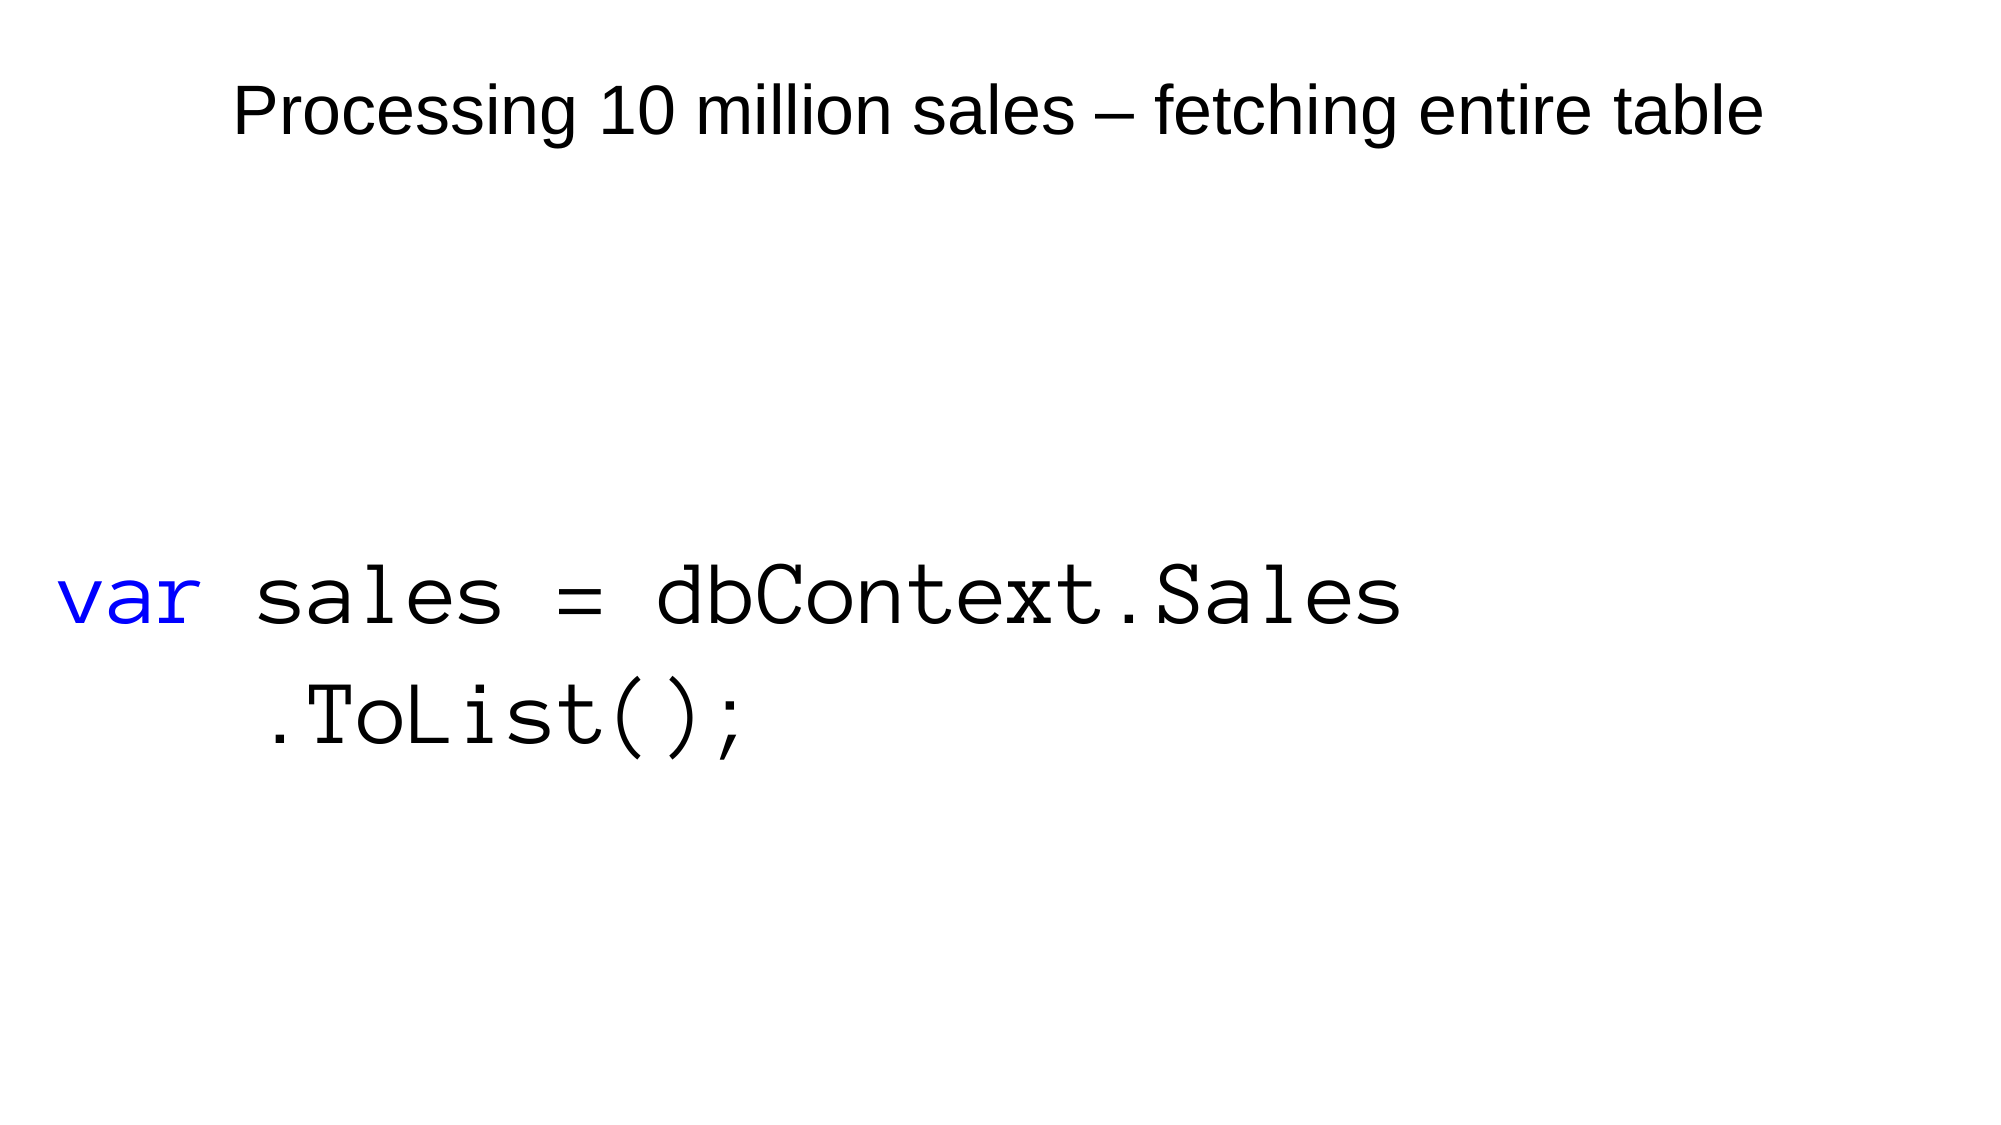

# Processing 10 million sales – fetching entire table
var sales = dbContext.Sales
    .ToList();